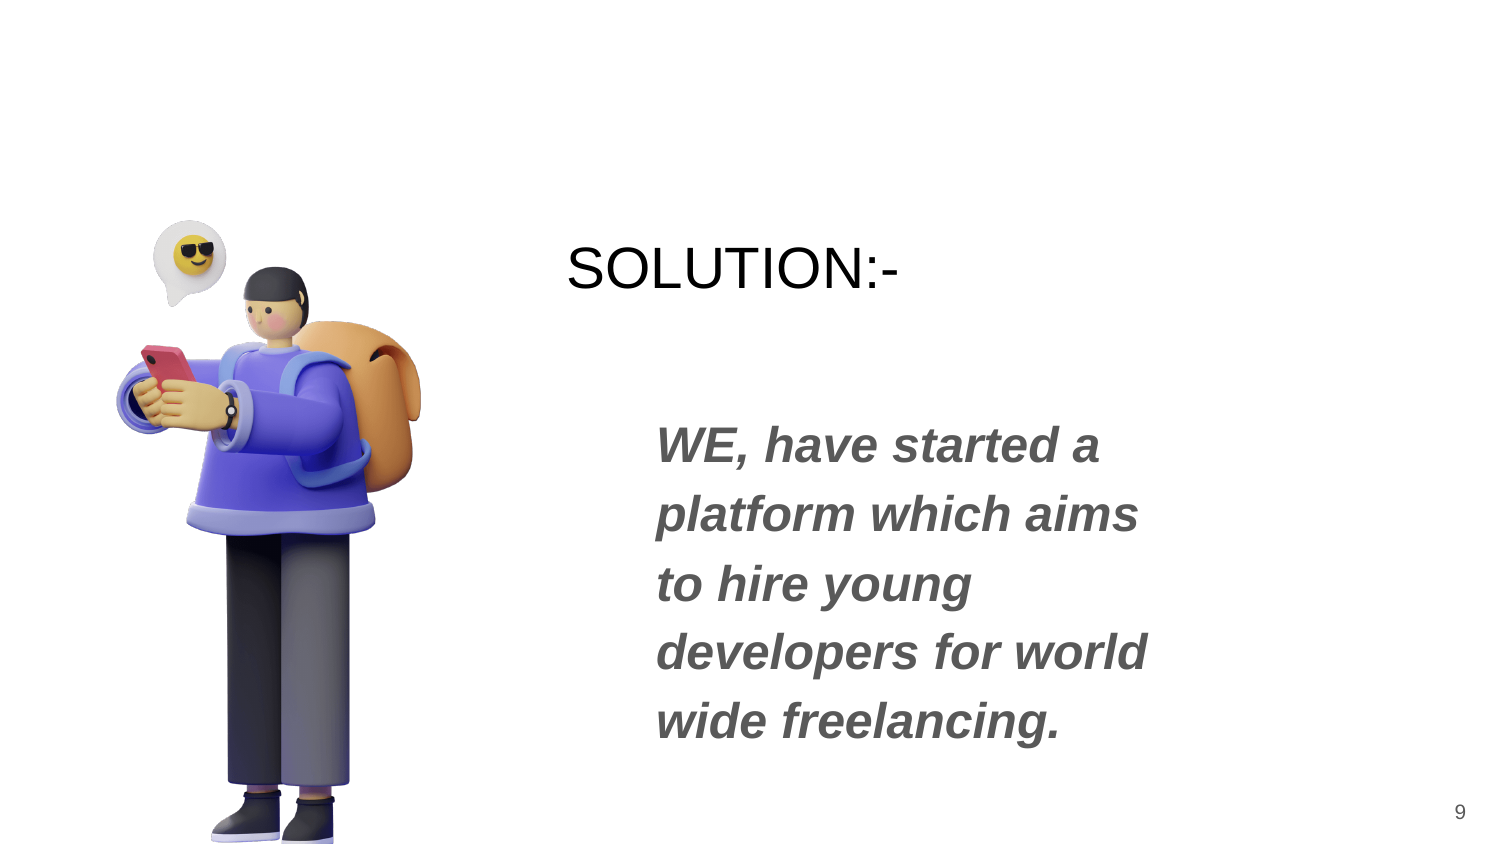

# SOLUTION:-

WE, have started a platform which aims to hire young developers for world wide freelancing.
9